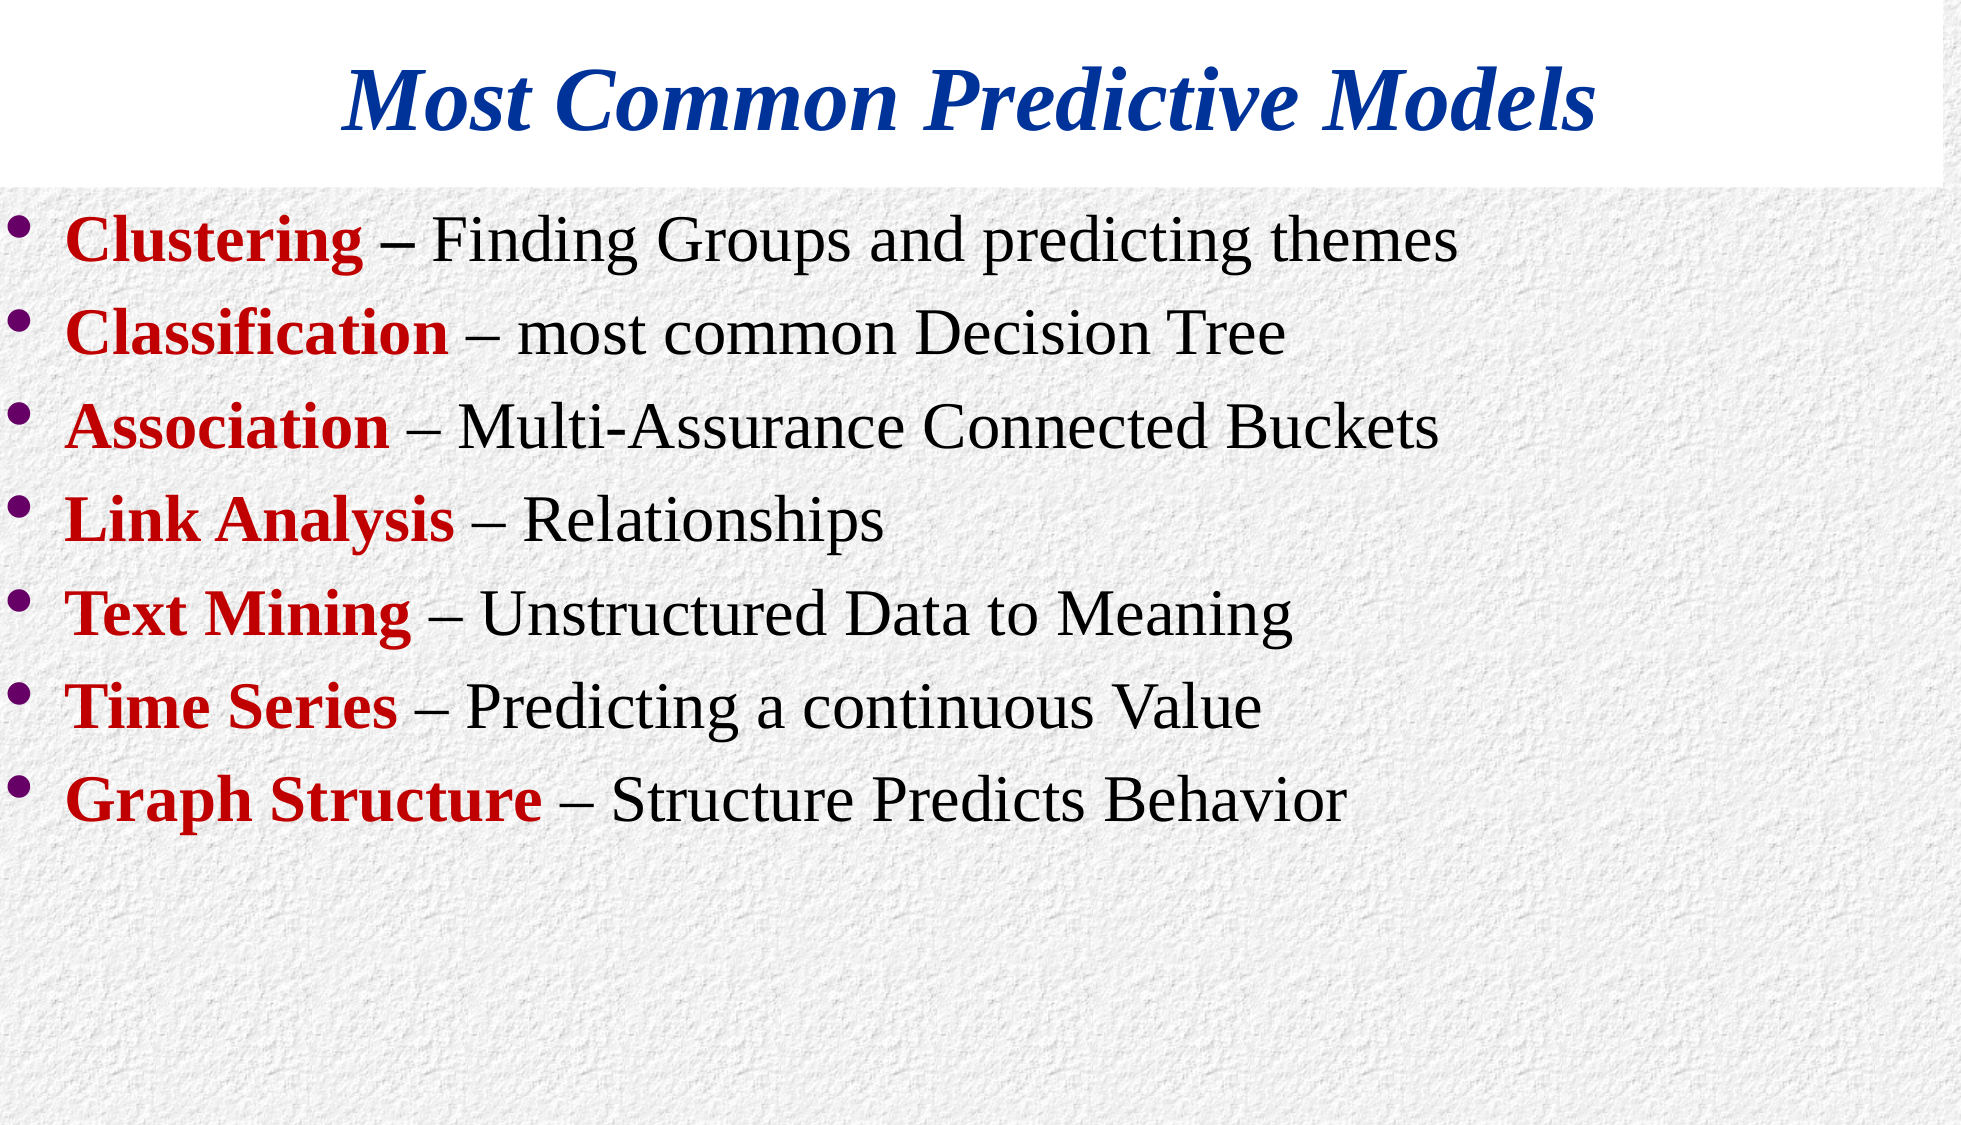

# Most Common Predictive Models
Clustering – Finding Groups and predicting themes
Classification – most common Decision Tree
Association – Multi-Assurance Connected Buckets
Link Analysis – Relationships
Text Mining – Unstructured Data to Meaning
Time Series – Predicting a continuous Value
Graph Structure – Structure Predicts Behavior